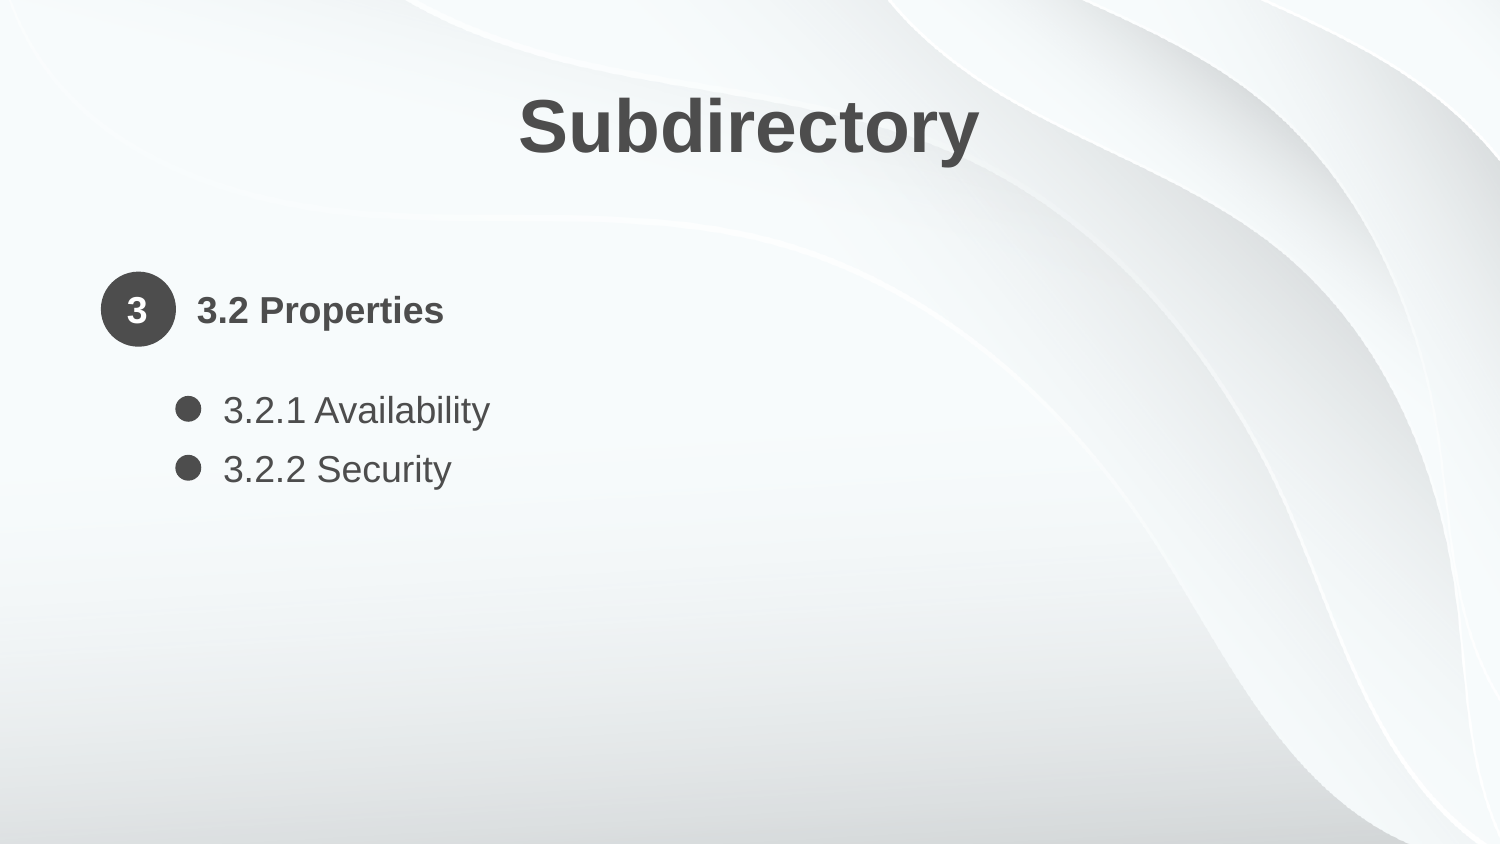

Subdirectory

3
3.2 Properties
3.2.1 Availability

3.2.2 Security